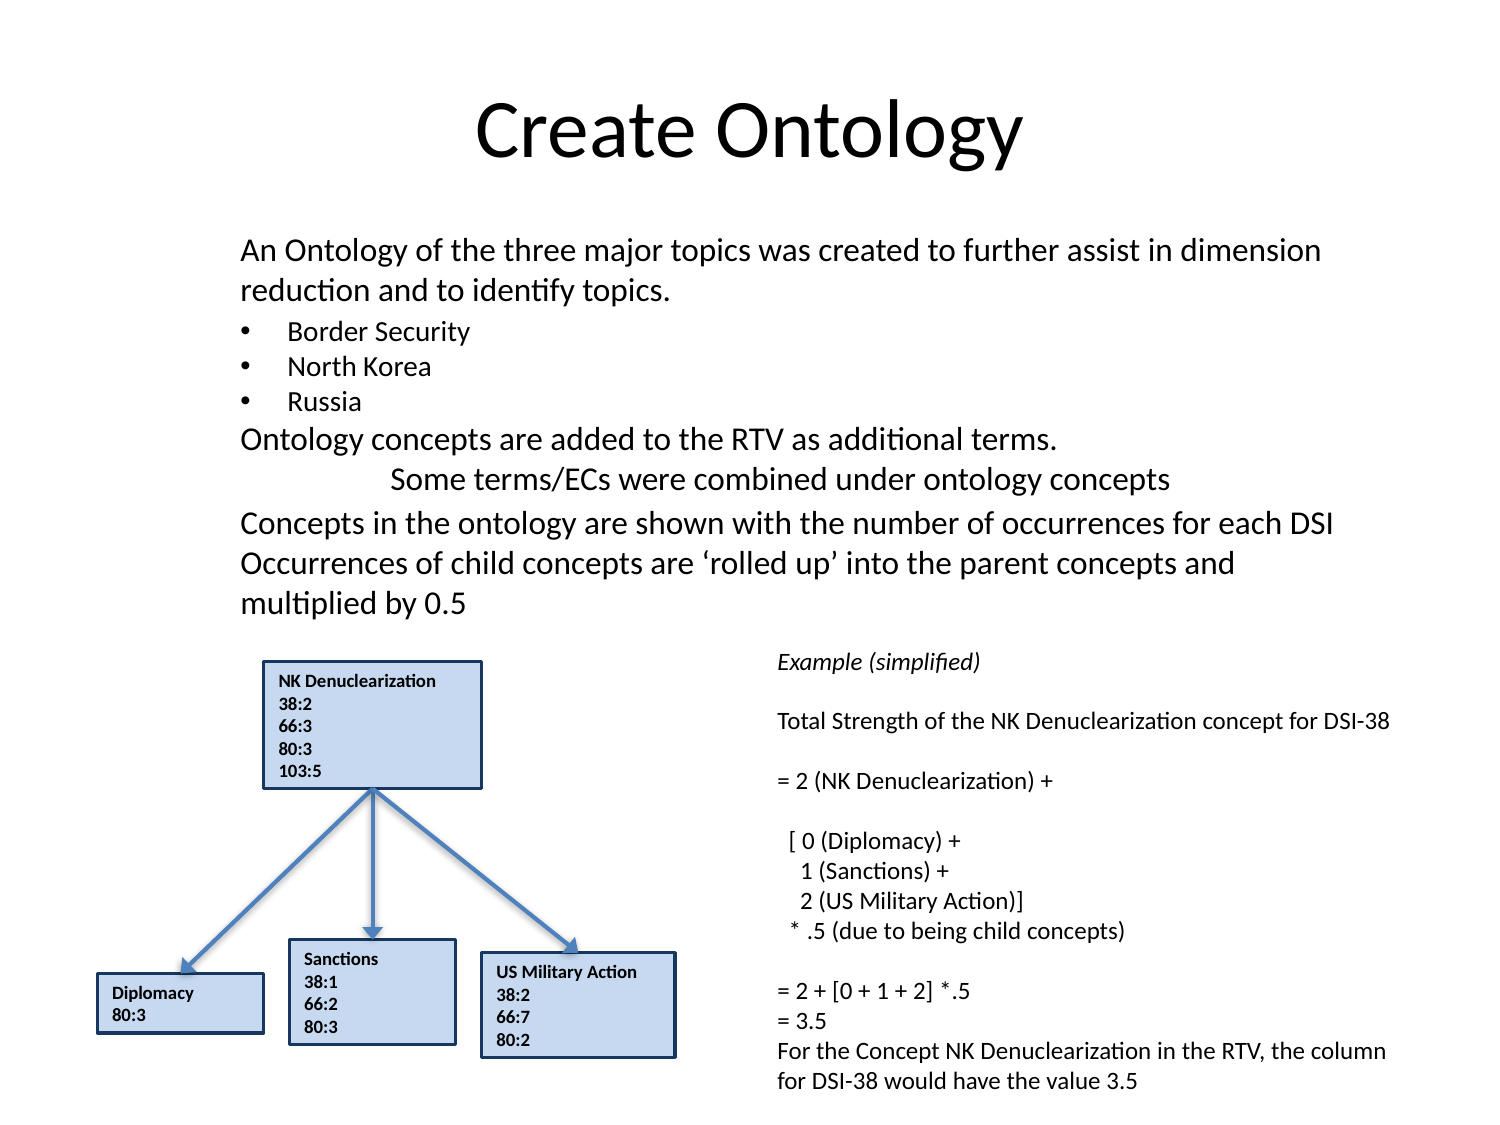

# Create Ontology
An Ontology of the three major topics was created to further assist in dimension reduction and to identify topics.
Border Security
North Korea
Russia
Ontology concepts are added to the RTV as additional terms.
	Some terms/ECs were combined under ontology concepts
Concepts in the ontology are shown with the number of occurrences for each DSI
Occurrences of child concepts are ‘rolled up’ into the parent concepts and multiplied by 0.5
Example (simplified)

Total Strength of the NK Denuclearization concept for DSI-38

= 2 (NK Denuclearization) +

  [ 0 (Diplomacy) +
    1 (Sanctions) +
    2 (US Military Action)]
  * .5 (due to being child concepts)

= 2 + [0 + 1 + 2] *.5
= 3.5
For the Concept NK Denuclearization in the RTV, the column for DSI-38 would have the value 3.5
NK Denuclearization
38:2
66:3
80:3
103:5
Sanctions
38:1
66:2
80:3
US Military Action
38:2
66:7
80:2
Diplomacy
80:3